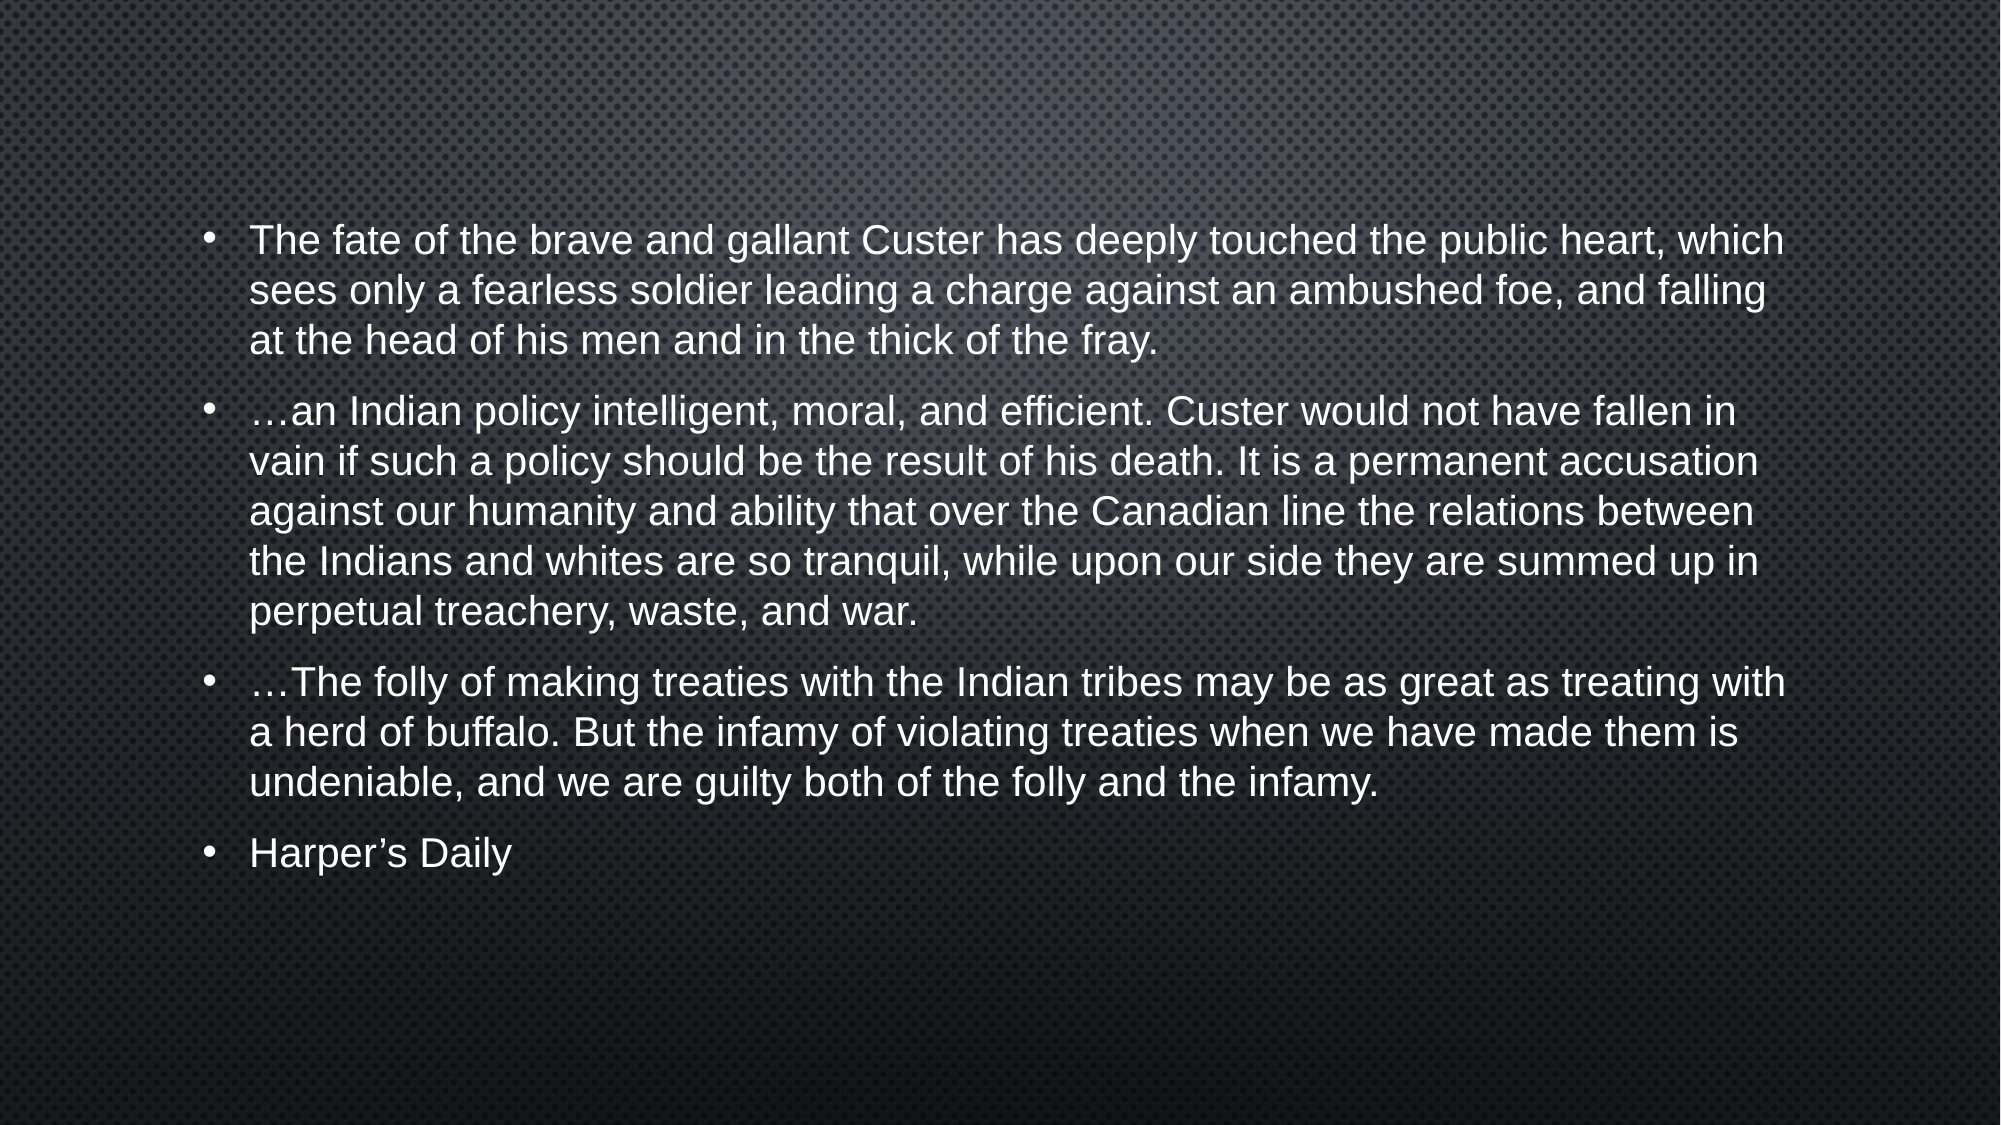

The fate of the brave and gallant Custer has deeply touched the public heart, which sees only a fearless soldier leading a charge against an ambushed foe, and falling at the head of his men and in the thick of the fray.
…an Indian policy intelligent, moral, and efficient. Custer would not have fallen in vain if such a policy should be the result of his death. It is a permanent accusation against our humanity and ability that over the Canadian line the relations between the Indians and whites are so tranquil, while upon our side they are summed up in perpetual treachery, waste, and war.
…The folly of making treaties with the Indian tribes may be as great as treating with a herd of buffalo. But the infamy of violating treaties when we have made them is undeniable, and we are guilty both of the folly and the infamy.
Harper’s Daily